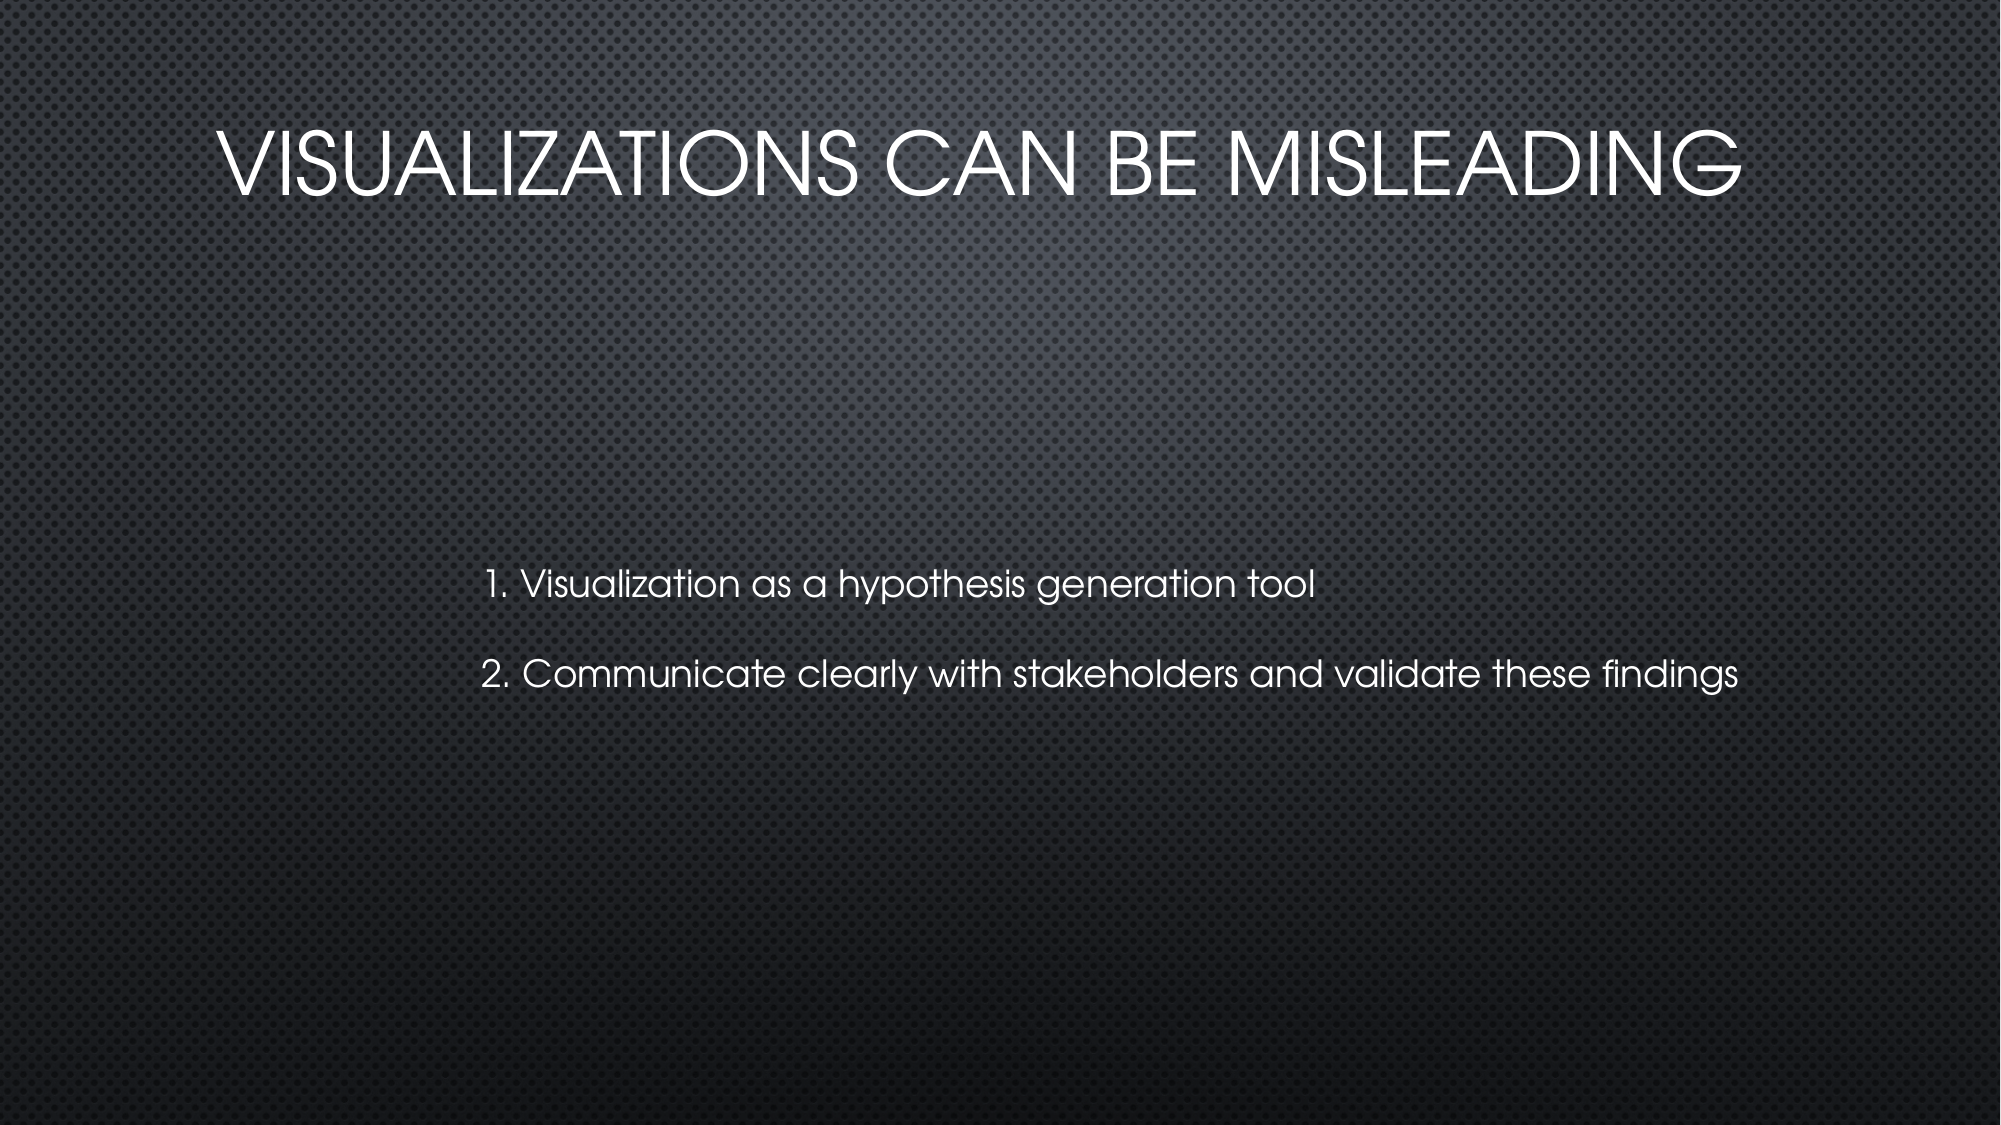

# Visualizations can be misleading

1. Visualization as a hypothesis generation tool

2. Communicate clearly with stakeholders and validate these findings